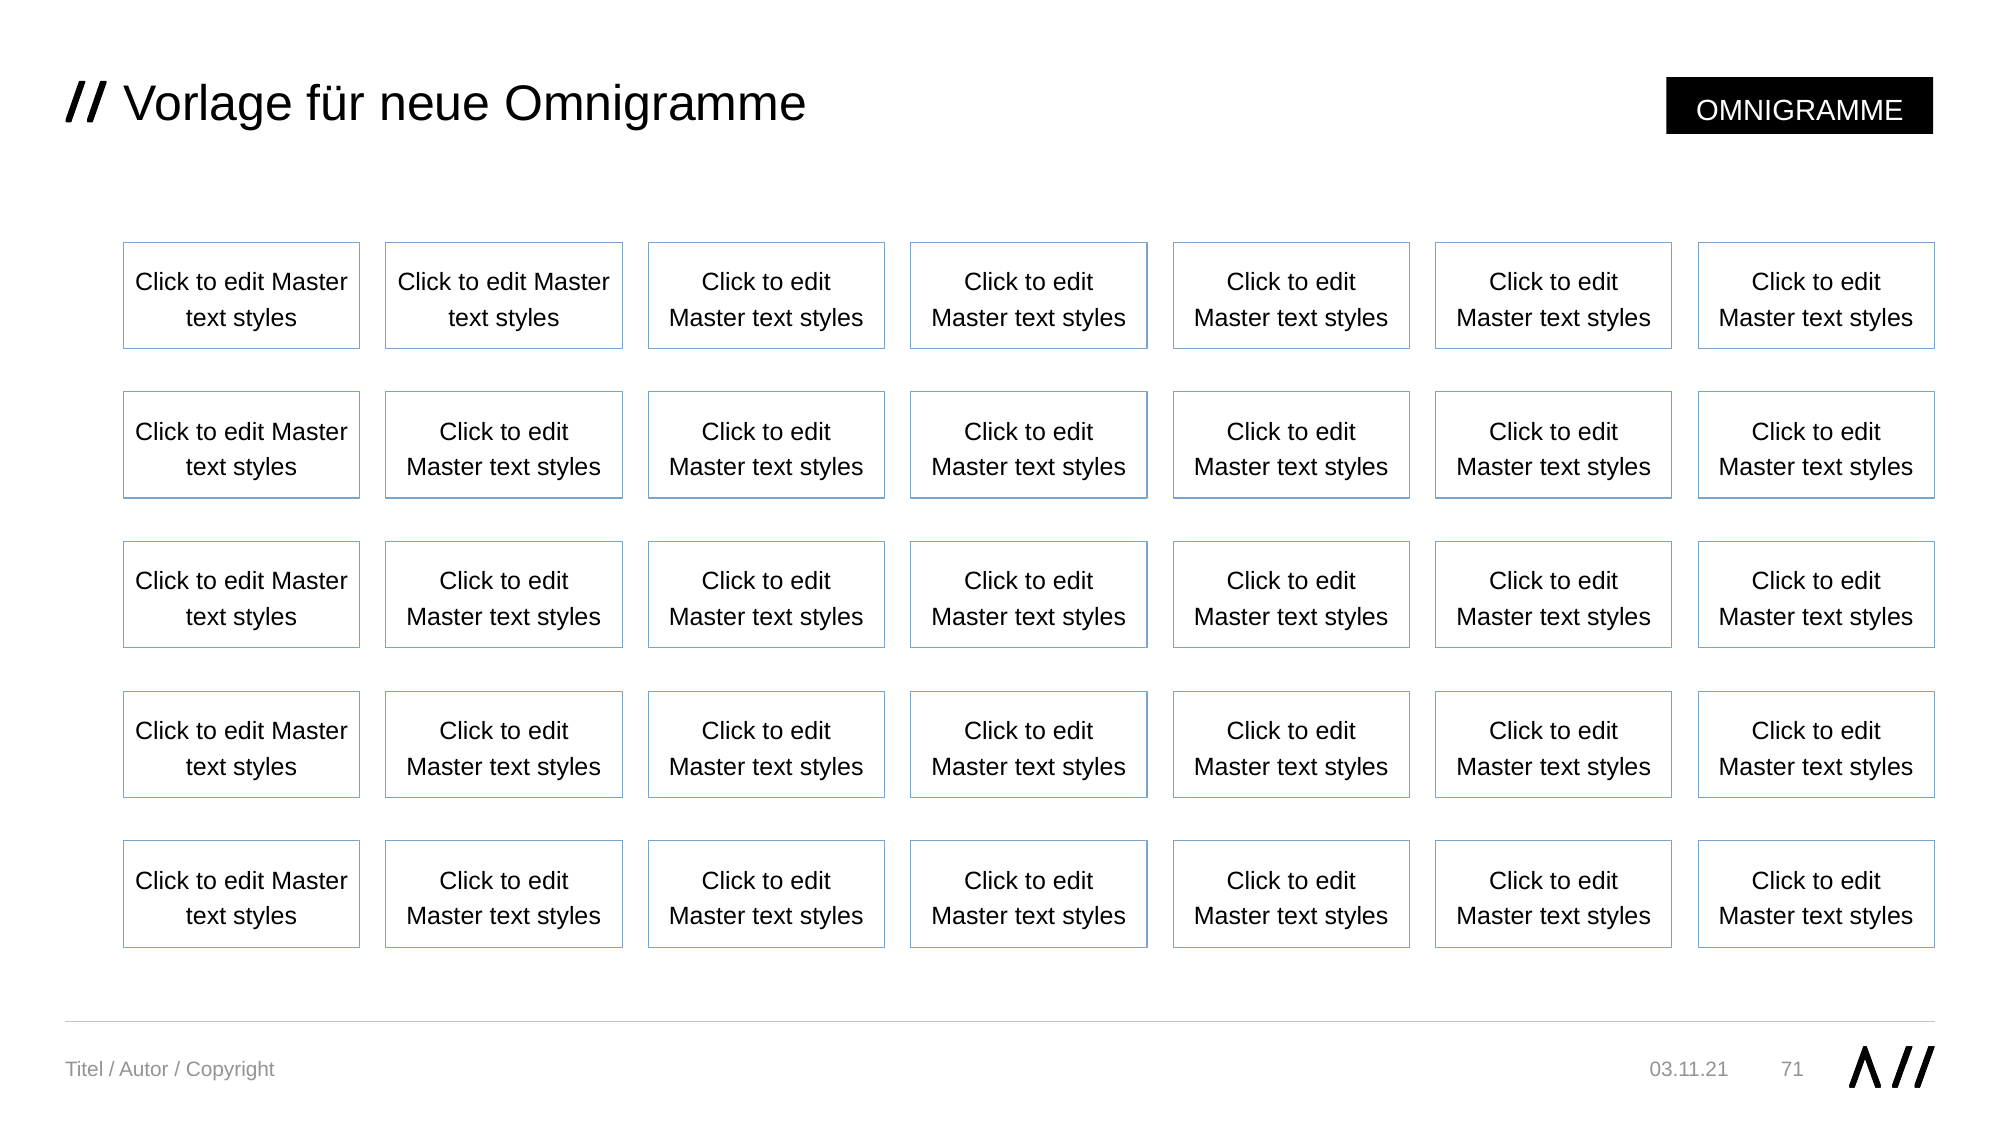

# Vorlage für neue Omnigramme
OMNIGRAMME
Click to edit Master text styles
Click to edit Master text styles
Click to edit Master text styles
Click to edit Master text styles
Click to edit Master text styles
Click to edit Master text styles
Click to edit Master text styles
Click to edit Master text styles
Click to edit Master text styles
Click to edit Master text styles
Click to edit Master text styles
Click to edit Master text styles
Click to edit Master text styles
Click to edit Master text styles
Click to edit Master text styles
Click to edit Master text styles
Click to edit Master text styles
Click to edit Master text styles
Click to edit Master text styles
Click to edit Master text styles
Click to edit Master text styles
Click to edit Master text styles
Click to edit Master text styles
Click to edit Master text styles
Click to edit Master text styles
Click to edit Master text styles
Click to edit Master text styles
Click to edit Master text styles
Click to edit Master text styles
Click to edit Master text styles
Click to edit Master text styles
Click to edit Master text styles
Click to edit Master text styles
Click to edit Master text styles
Click to edit Master text styles
Titel / Autor / Copyright
71
03.11.21